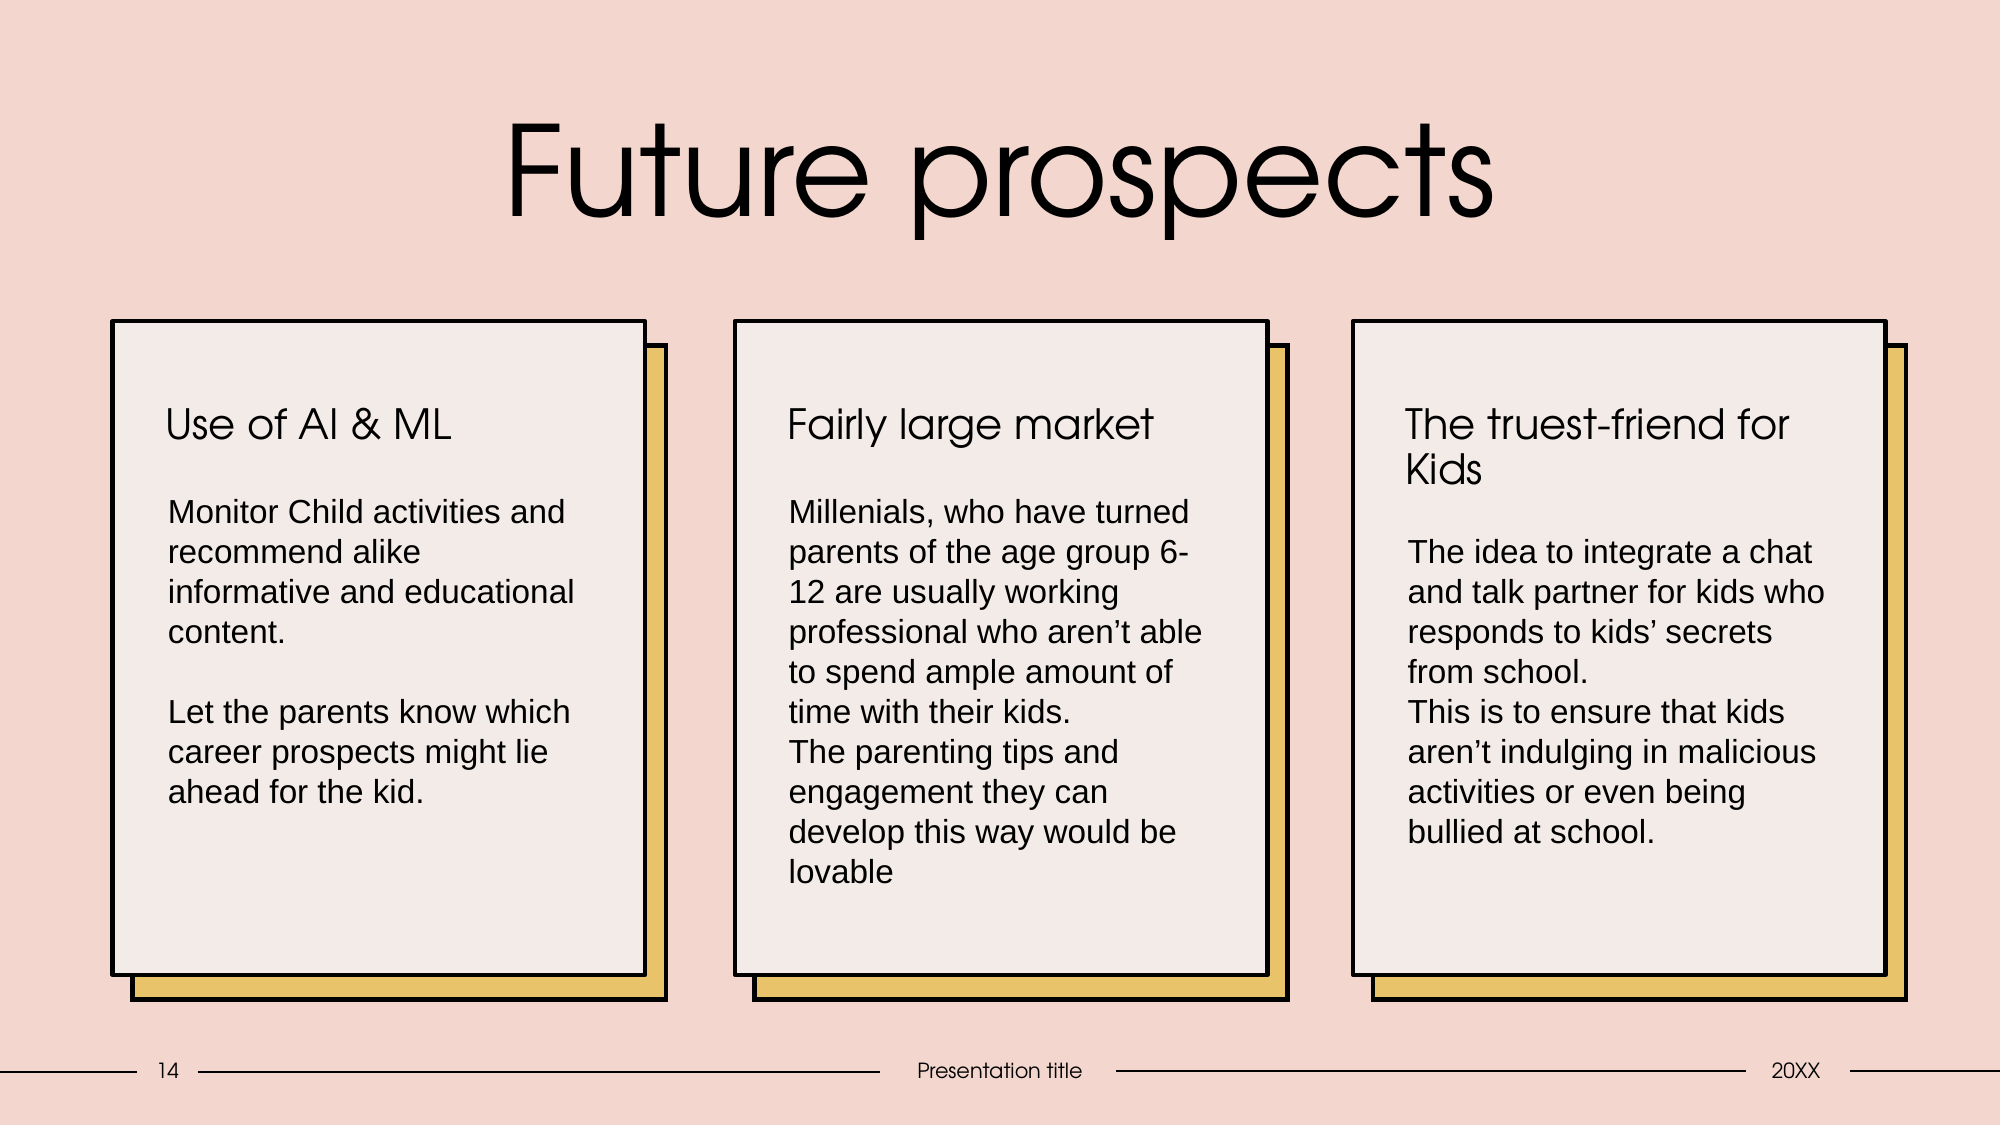

# Future prospects​
Use of AI & ML
Fairly large market
The truest-friend for Kids
Monitor Child activities and recommend alike informative and educational content.

Let the parents know which career prospects might lie ahead for the kid.
​

Millenials, who have turned parents of the age group 6-12 are usually working professional who aren’t able to spend ample amount of time with their kids.
The parenting tips and engagement they can develop this way would be lovable

The idea to integrate a chat and talk partner for kids who responds to kids’ secrets from school.
This is to ensure that kids aren’t indulging in malicious activities or even being bullied at school.
14
Presentation title
20XX